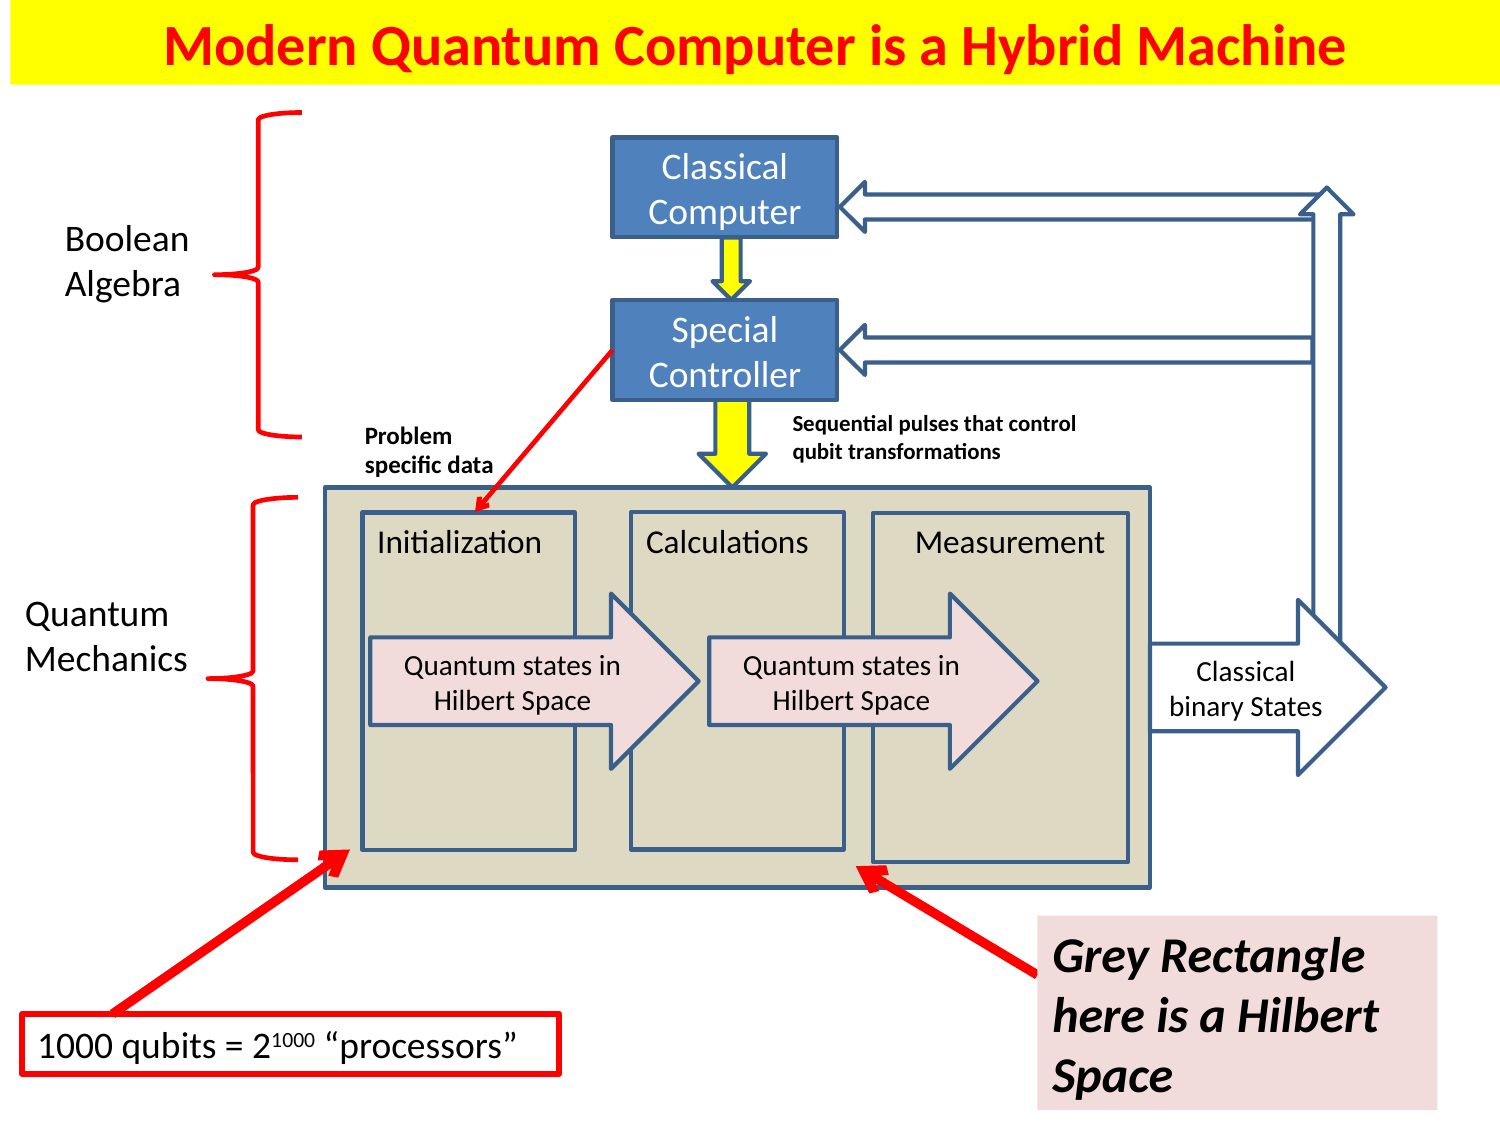

Modern Quantum Computer is a Hybrid Machine

Classical Computer

Boolean Algebra

Special Controller

Sequential pulses that control qubit transformations
Problem specific data

Initialization

Measurement

Calculations
Quantum Mechanics
Quantum states in Hilbert Space
Quantum states in Hilbert Space
Classical binary States
Grey Rectangle here is a Hilbert Space
1000 qubits = 21000 “processors”